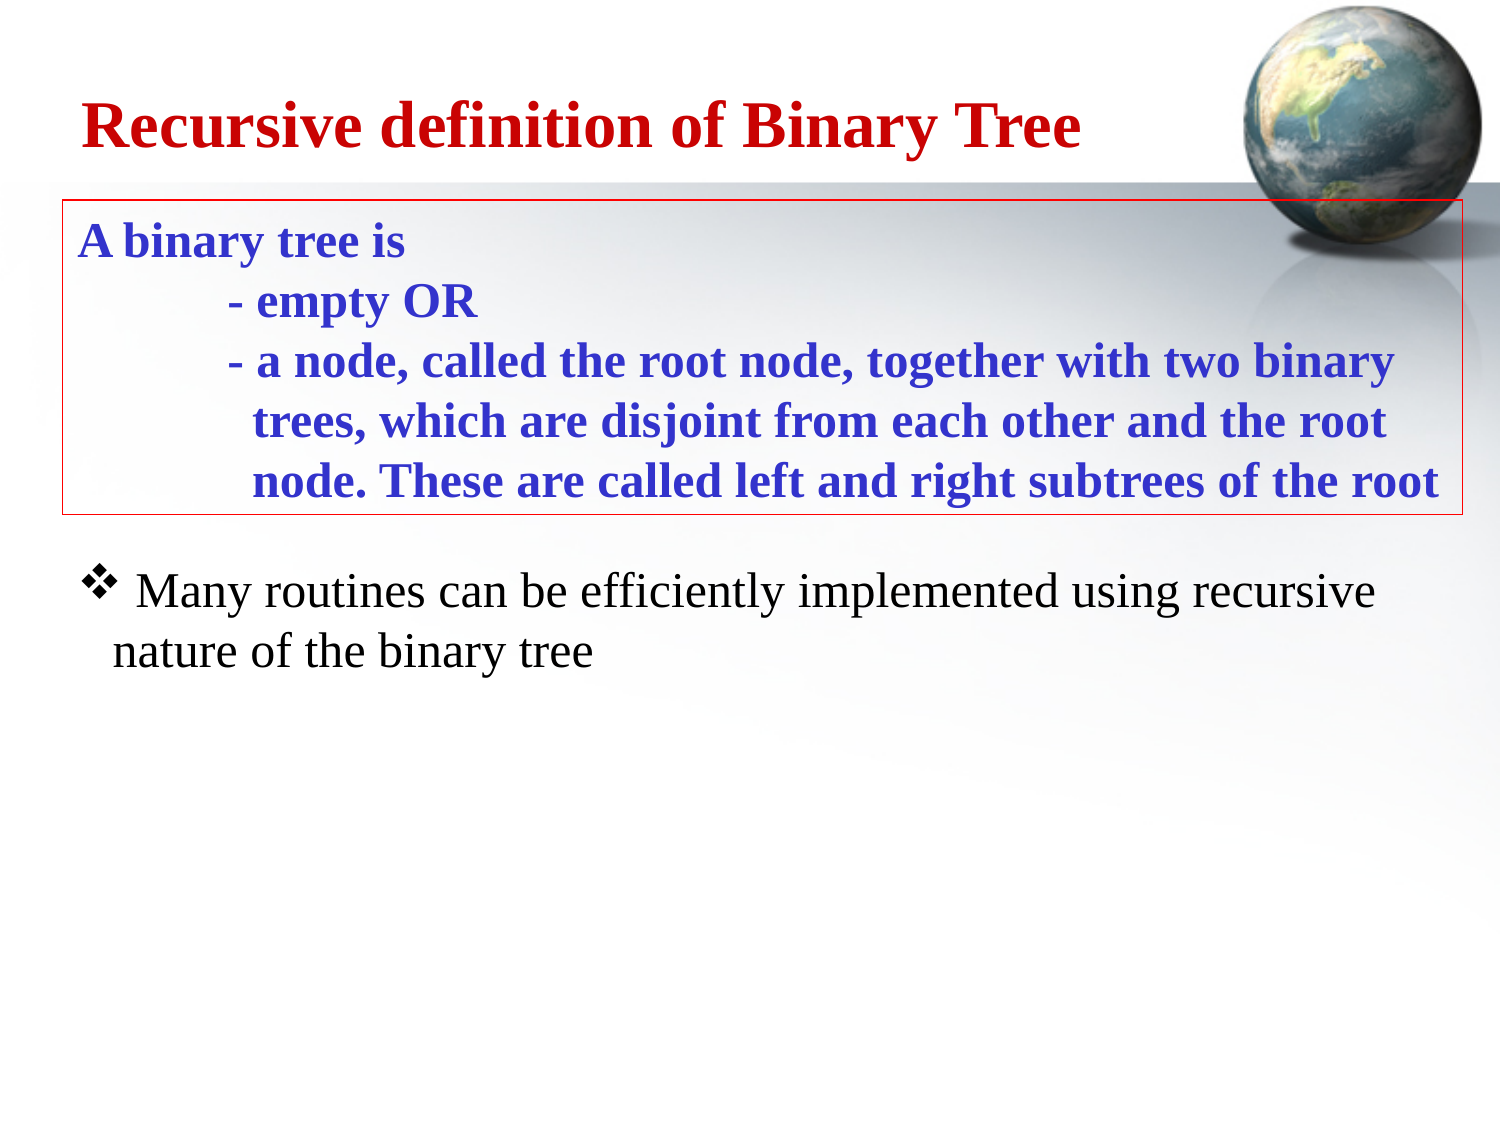

Recursive definition of Binary Tree
A binary tree is
	- empty OR
	- a node, called the root node, together with two binary 	 	  trees, which are disjoint from each other and the root 	 	  node. These are called left and right subtrees of the root
 Many routines can be efficiently implemented using recursive nature of the binary tree